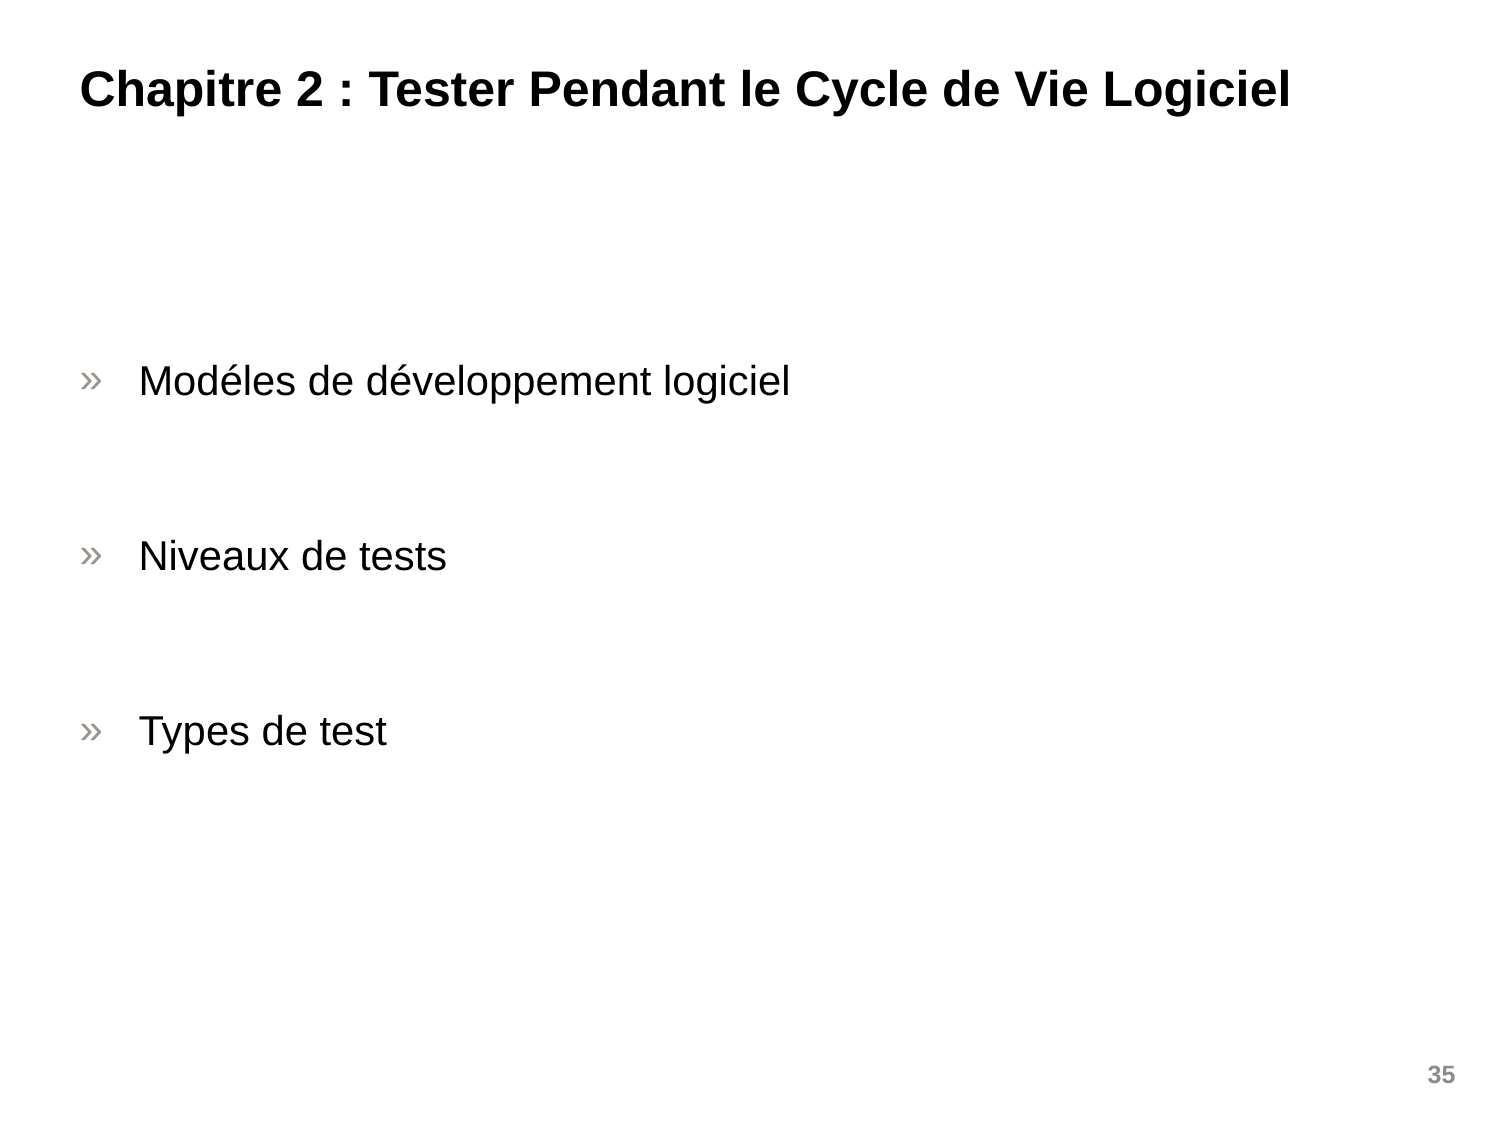

Chapitre 2 : Tester Pendant le Cycle de Vie Logiciel
Modéles de développement logiciel

Niveaux de tests

Types de test

35